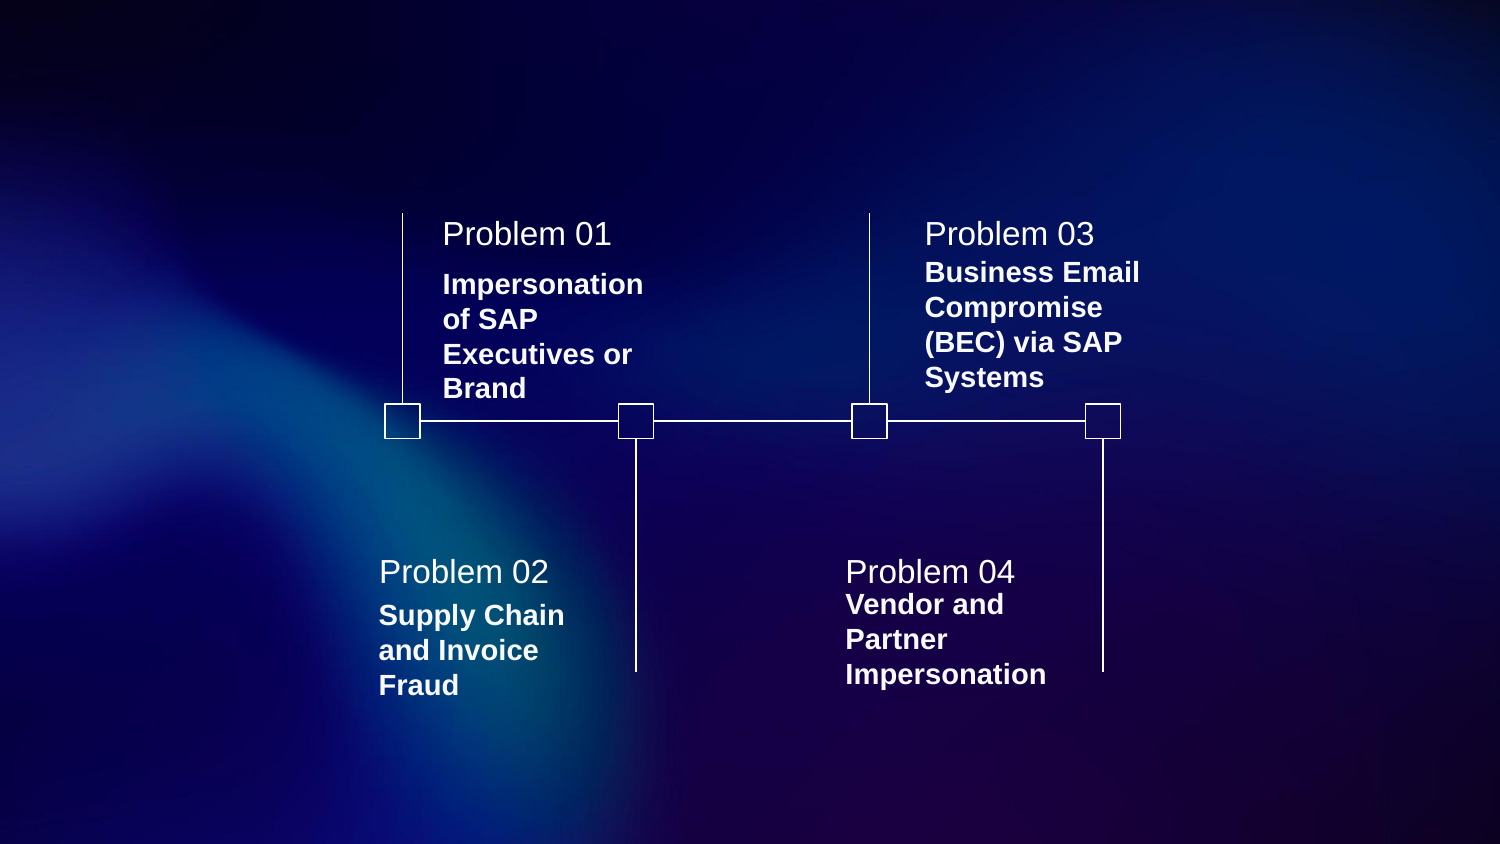

Problem 01
Problem 03
Business Email Compromise (BEC) via SAP Systems

Impersonation of SAP Executives or Brand

Problem 02
Problem 04
Vendor and Partner Impersonation
Supply Chain and Invoice Fraud